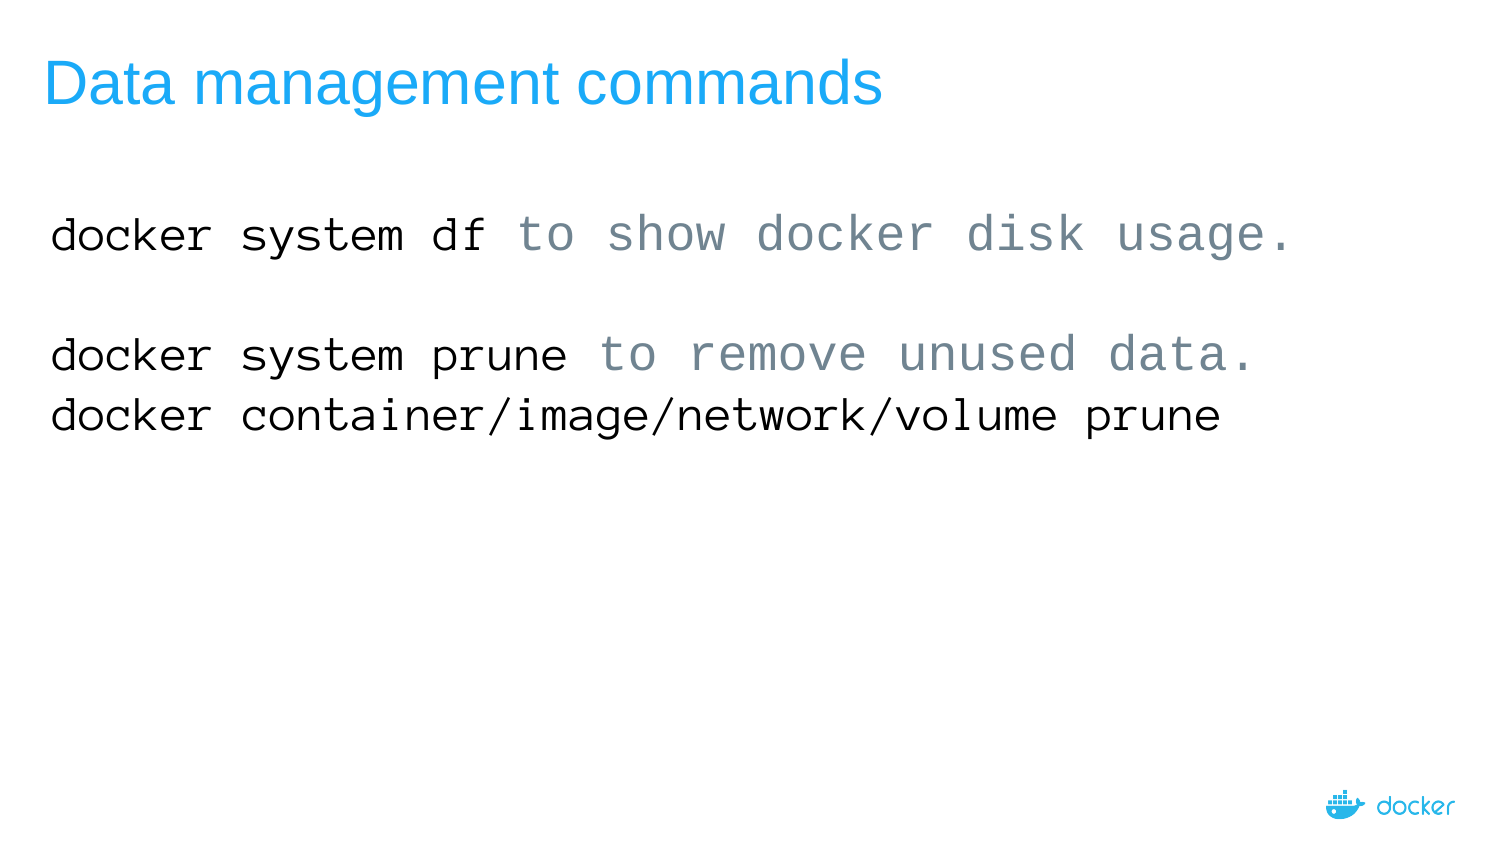

# Data management commands

docker system df to show docker disk usage.

docker system prune to remove unused data.
docker container/image/network/volume prune